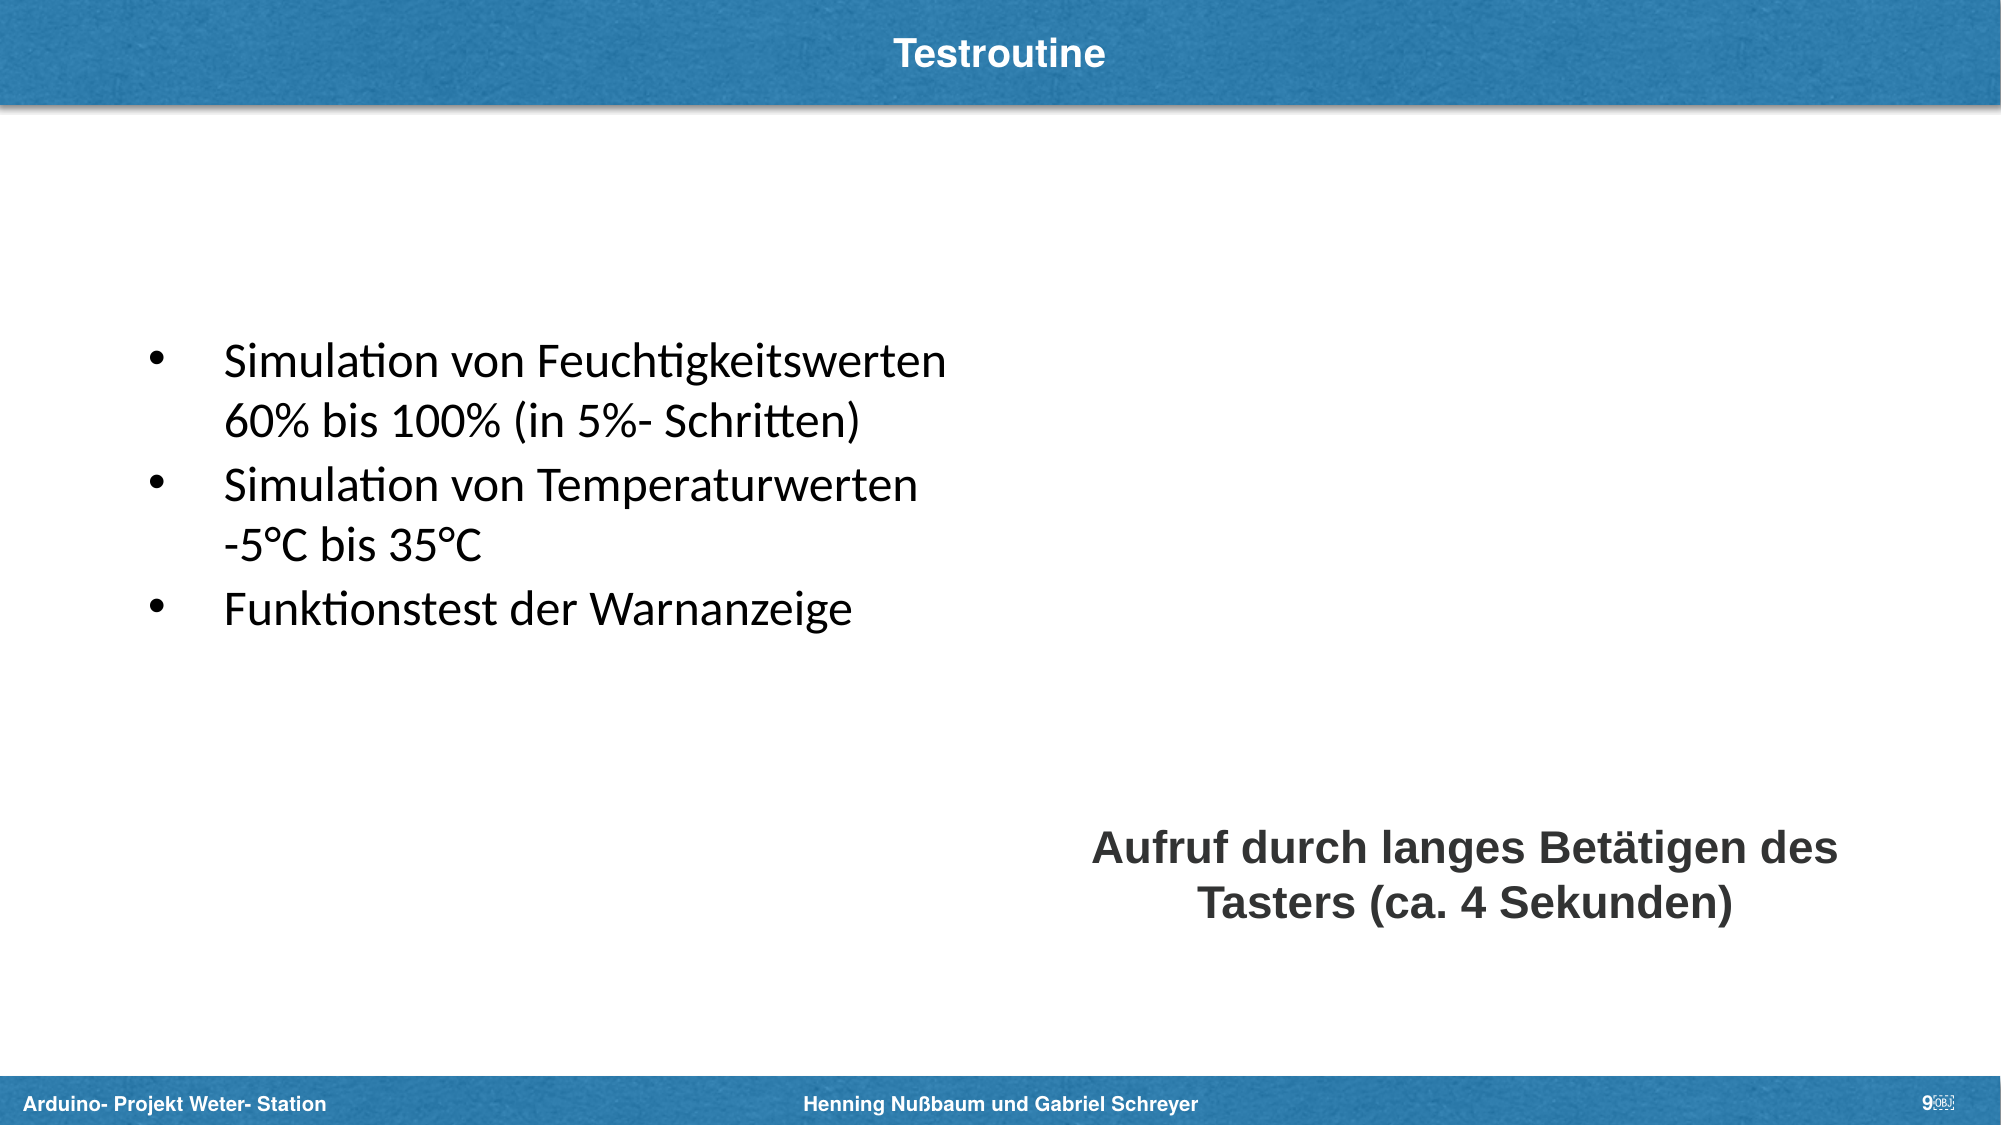

Testroutine
Simulation von Feuchtigkeitswerten
60% bis 100% (in 5%- Schritten)
Simulation von Temperaturwerten
-5°C bis 35°C
Funktionstest der Warnanzeige
Aufruf durch langes Betätigen des Tasters (ca. 4 Sekunden)